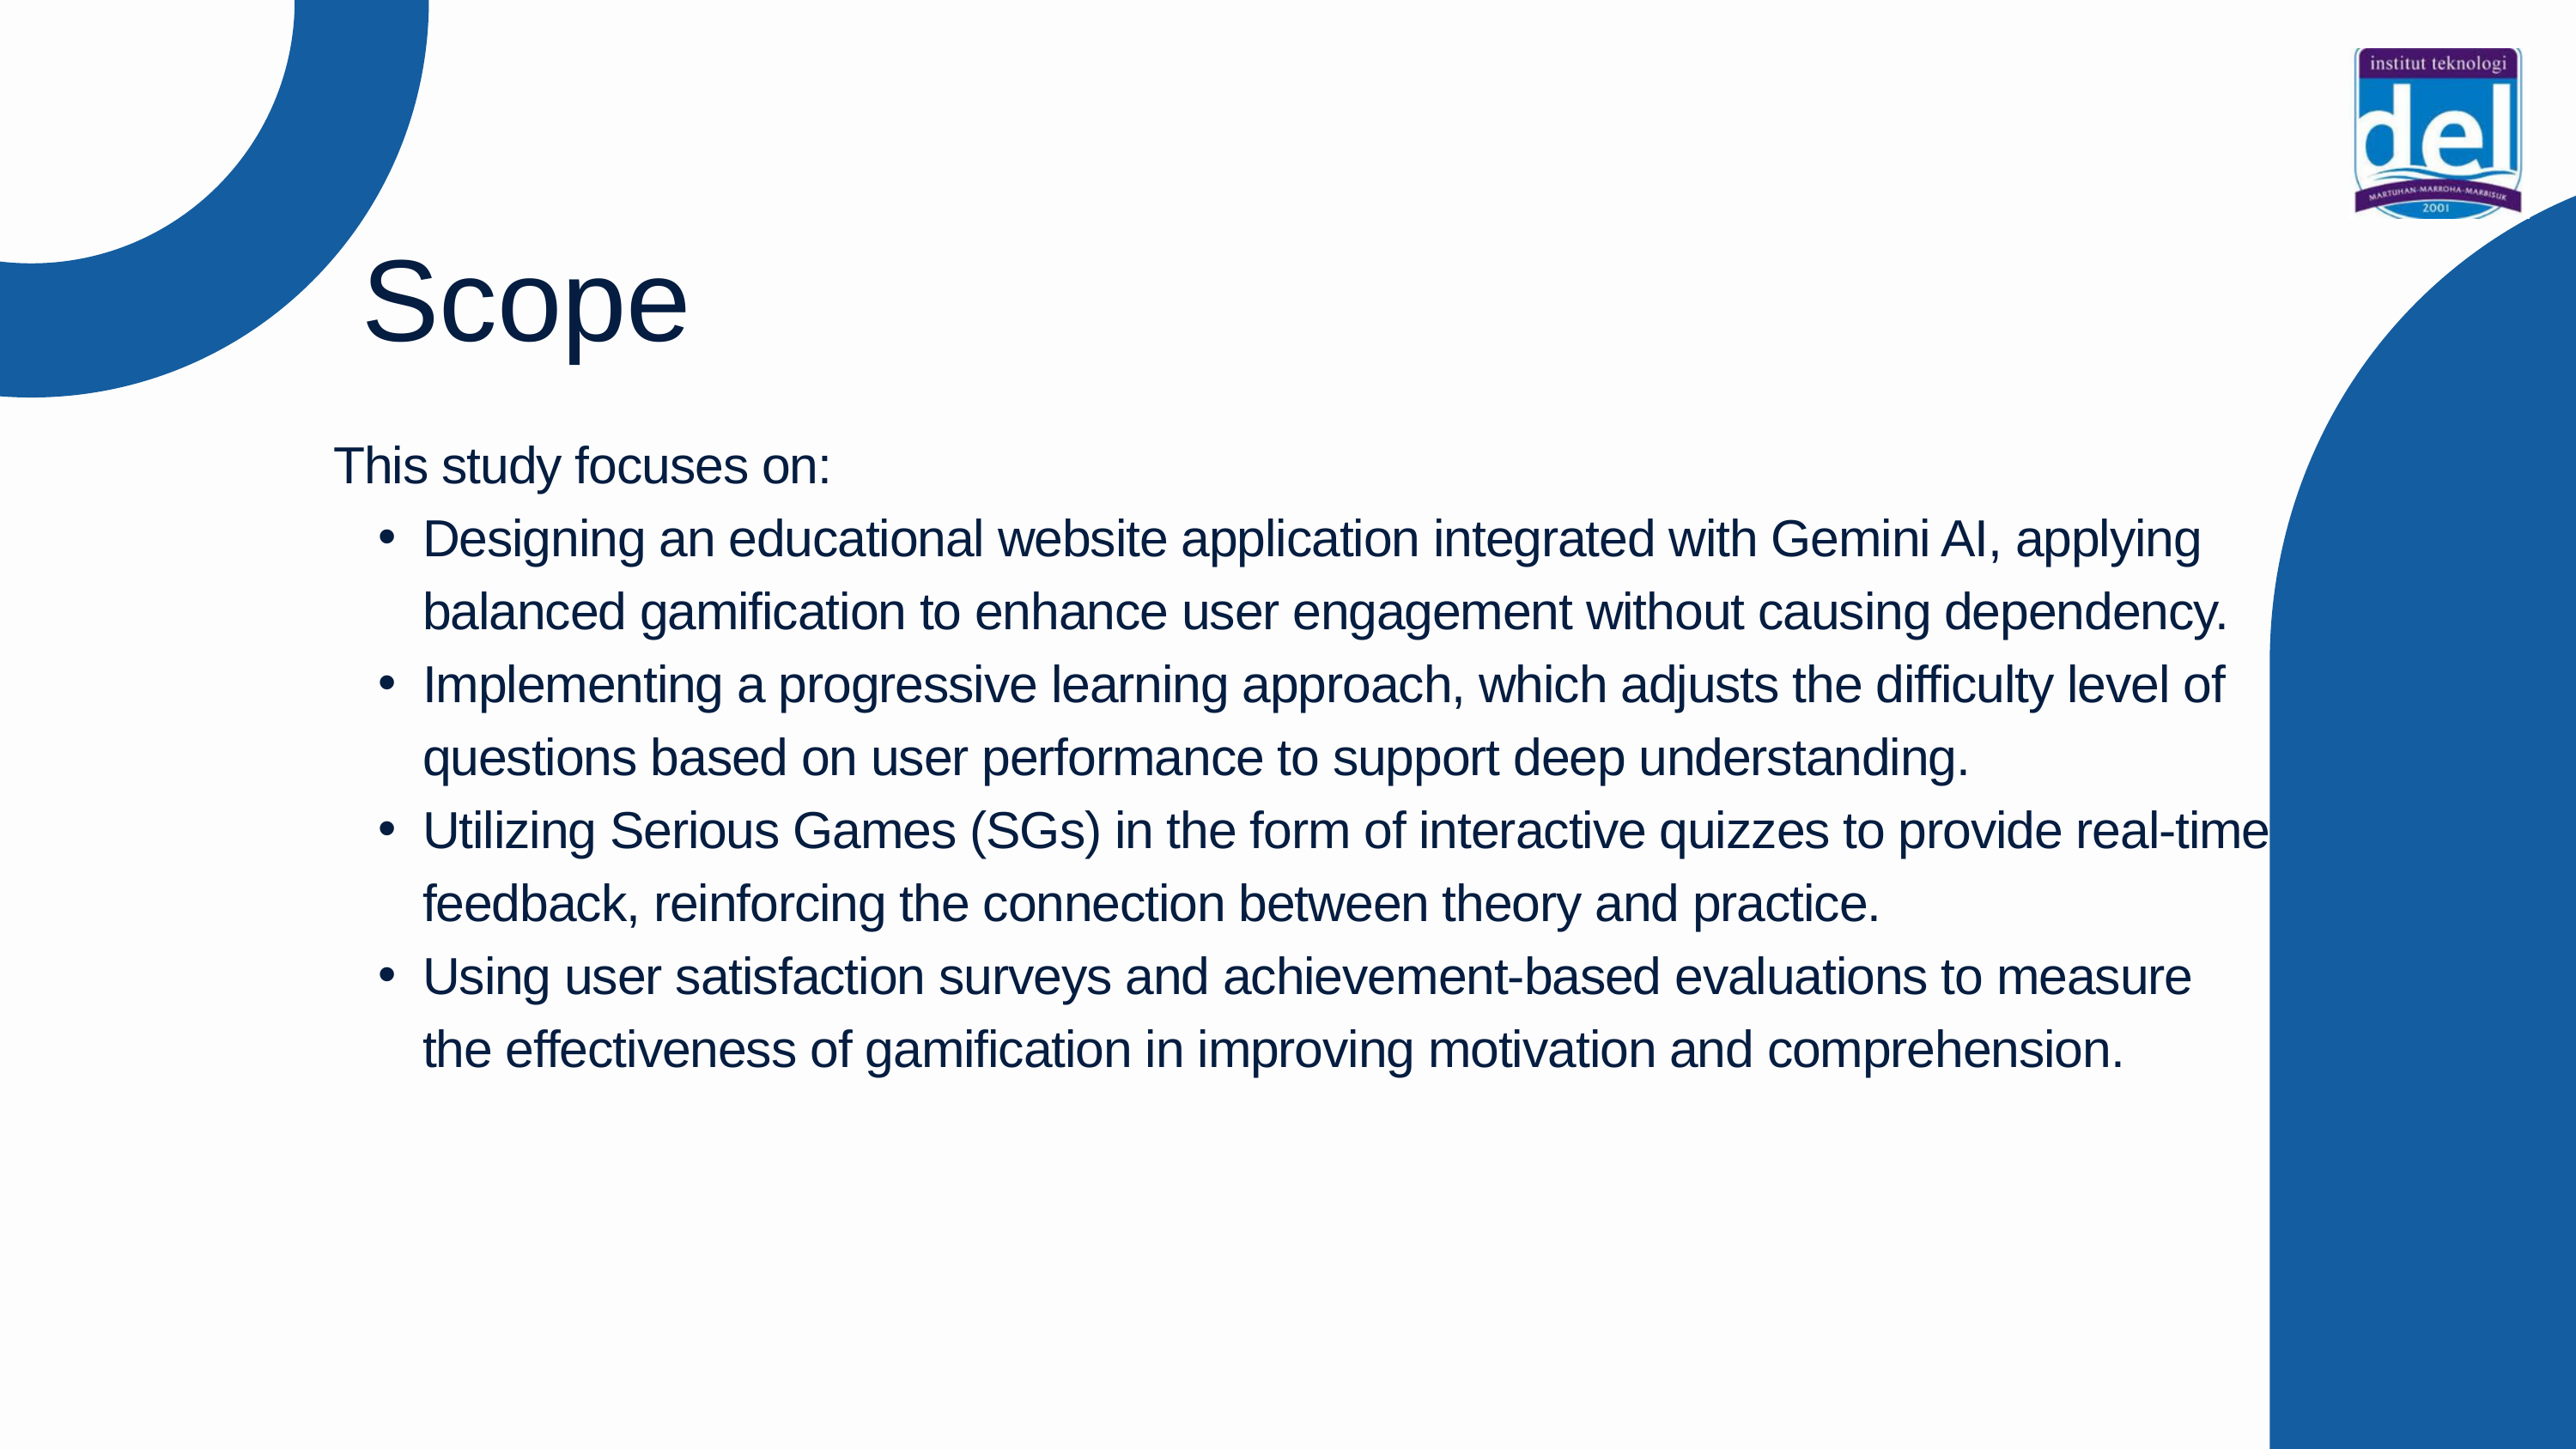

Scope
This study focuses on:
Designing an educational website application integrated with Gemini AI, applying balanced gamification to enhance user engagement without causing dependency.
Implementing a progressive learning approach, which adjusts the difficulty level of questions based on user performance to support deep understanding.
Utilizing Serious Games (SGs) in the form of interactive quizzes to provide real-time feedback, reinforcing the connection between theory and practice.
Using user satisfaction surveys and achievement-based evaluations to measure the effectiveness of gamification in improving motivation and comprehension.